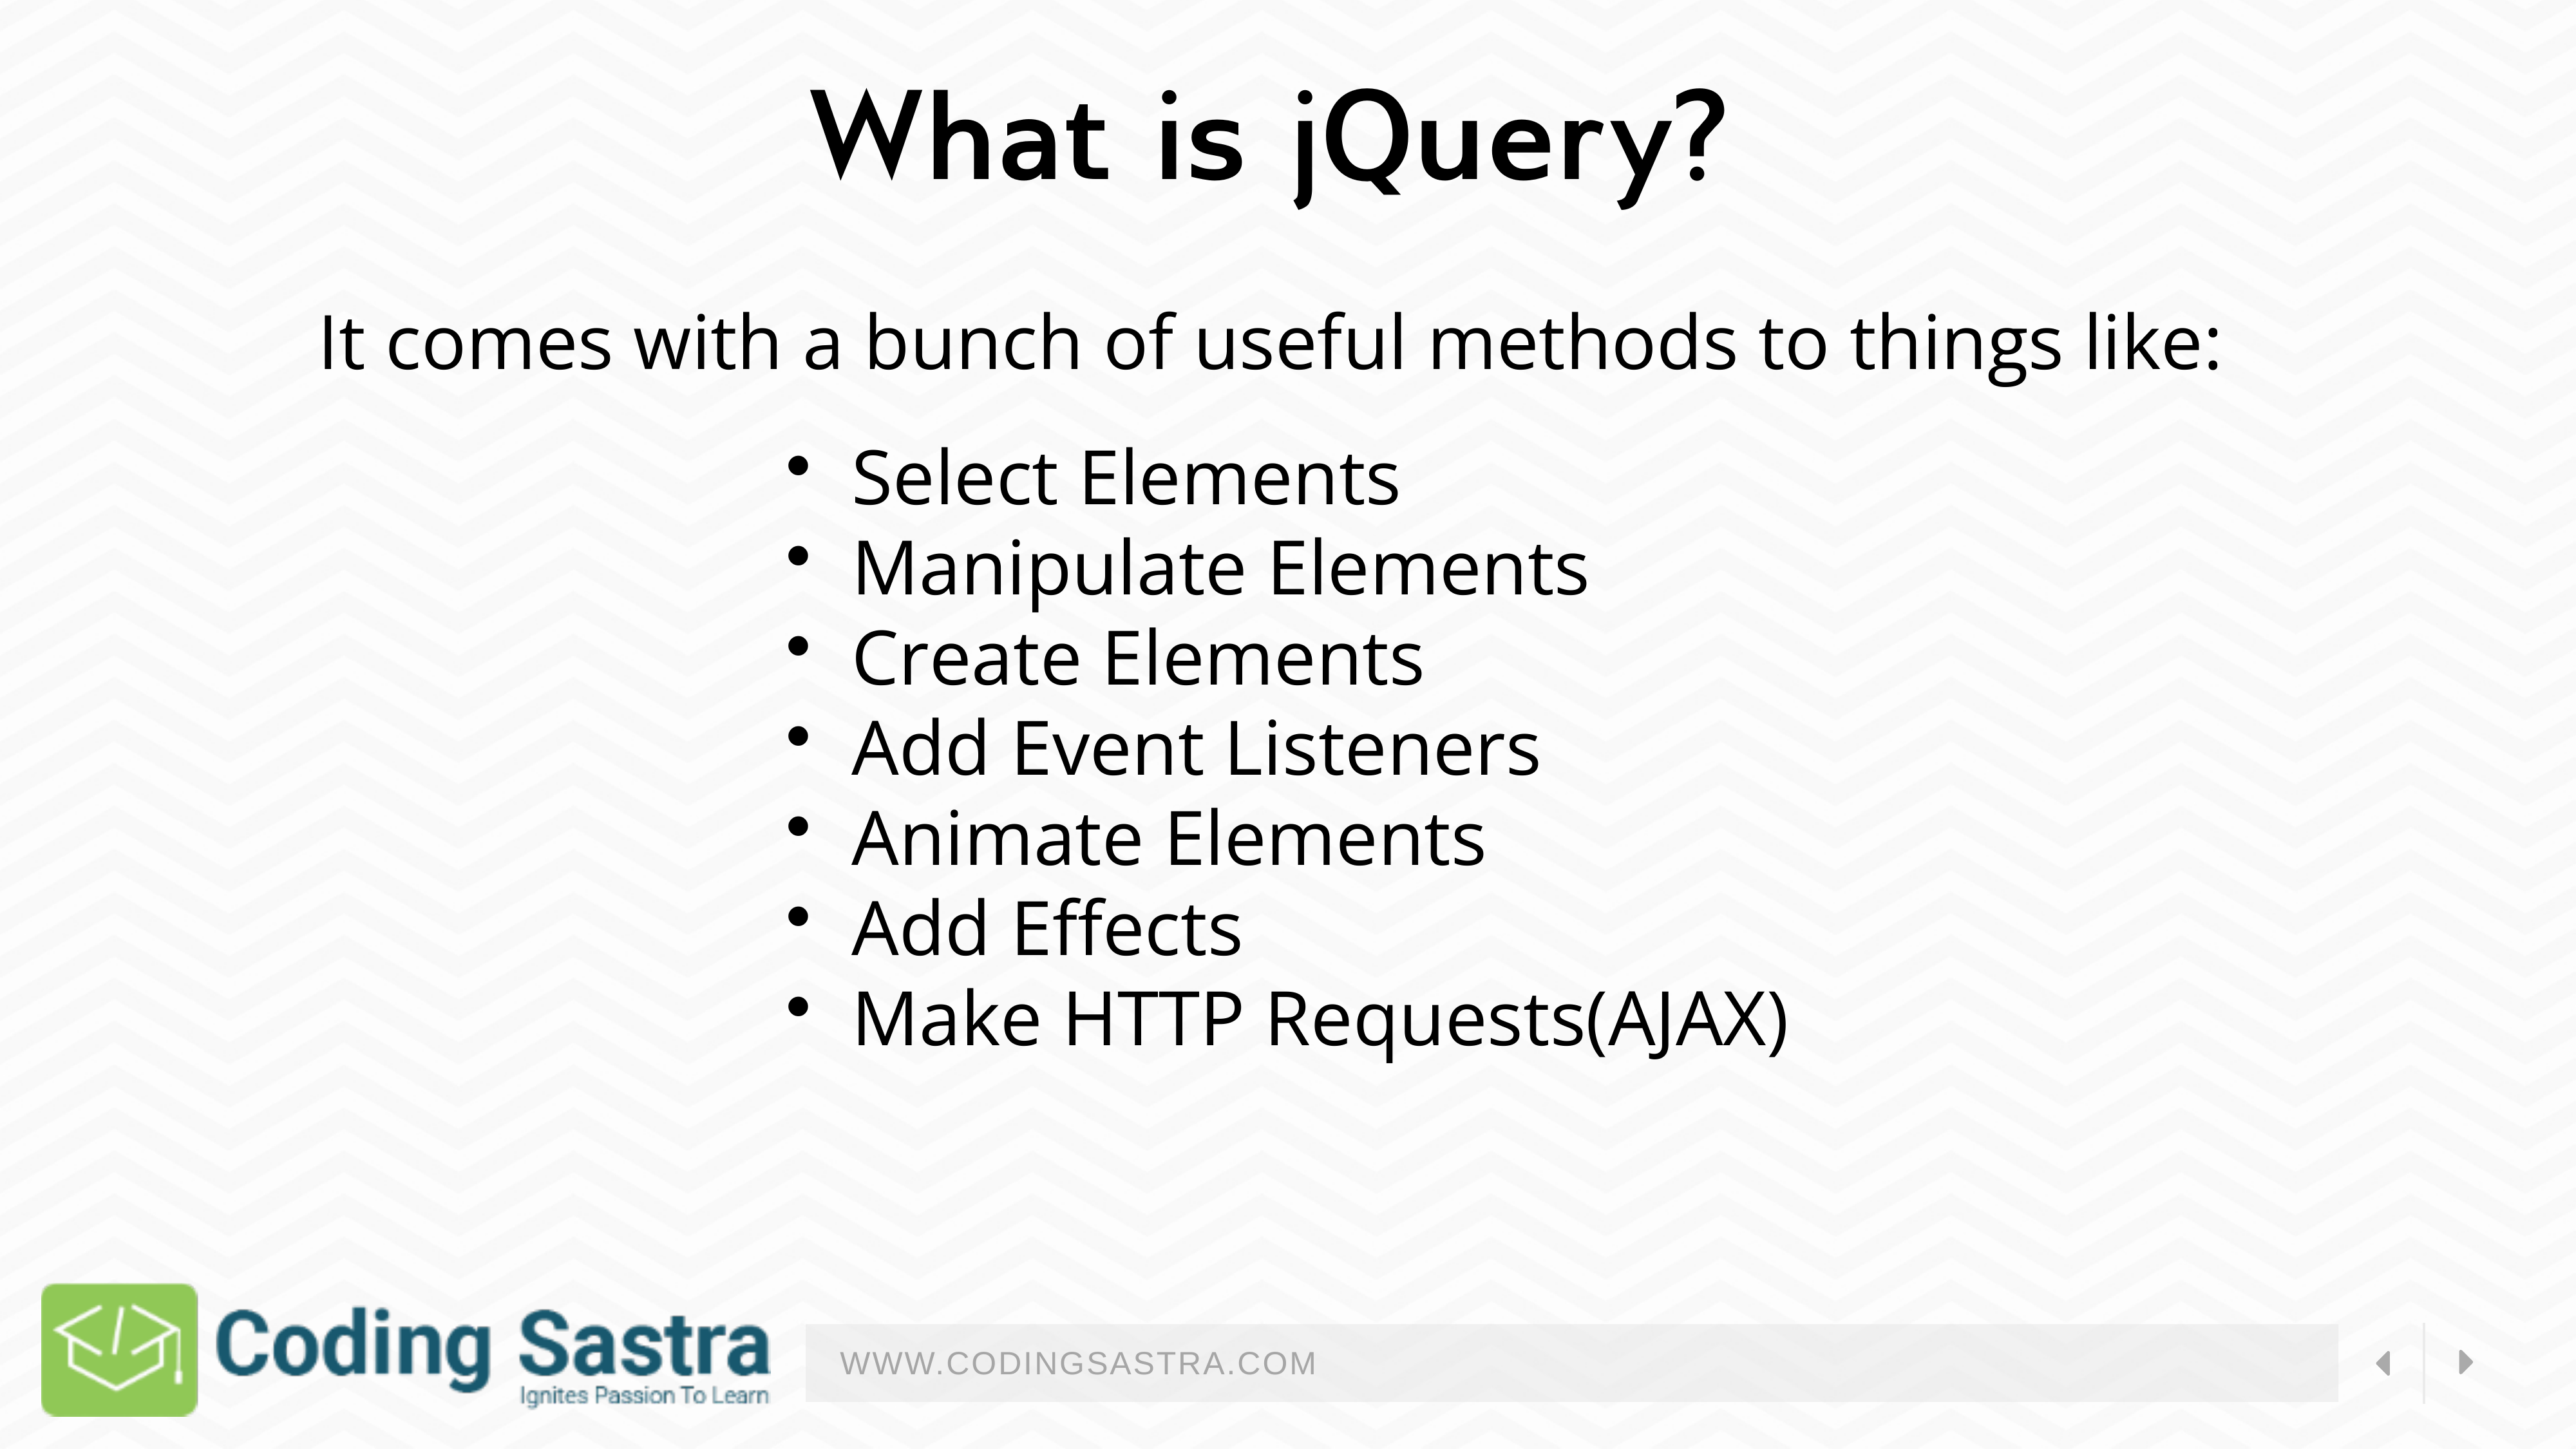

What is jQuery?
It comes with a bunch of useful methods to things like:
  Select Elements
  Manipulate Elements
  Create Elements
  Add Event Listeners
  Animate Elements
  Add Effects
  Make HTTP Requests(AJAX)